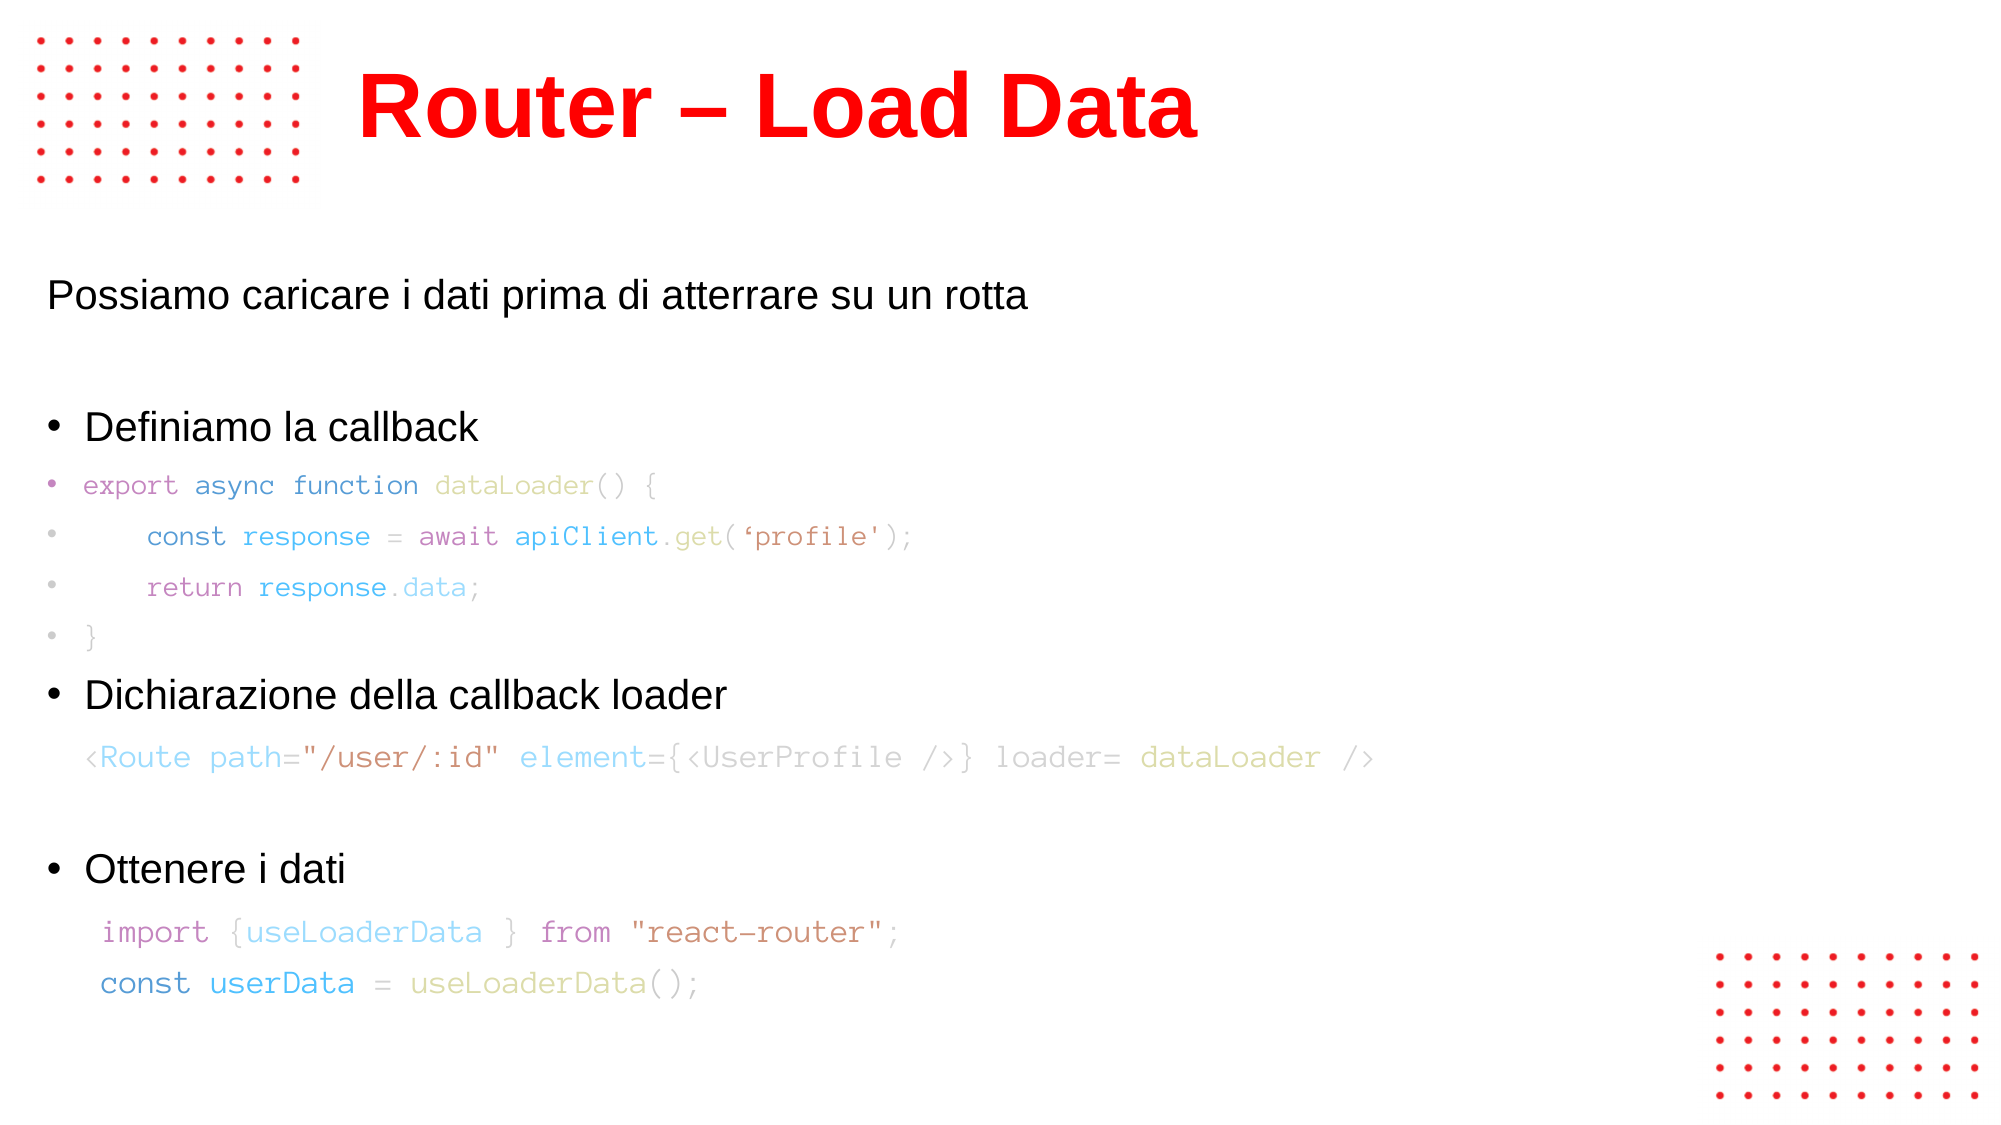

# Router – Load Data

Possiamo caricare i dati prima di atterrare su un rotta

Definiamo la callback
export async function dataLoader() {
    const response = await apiClient.get(‘profile');
    return response.data;
}
Dichiarazione della callback loader
  <Route path="/user/:id" element={<UserProfile />} loader= dataLoader />

Ottenere i dati
   import {useLoaderData } from "react-router";
   const userData = useLoaderData();